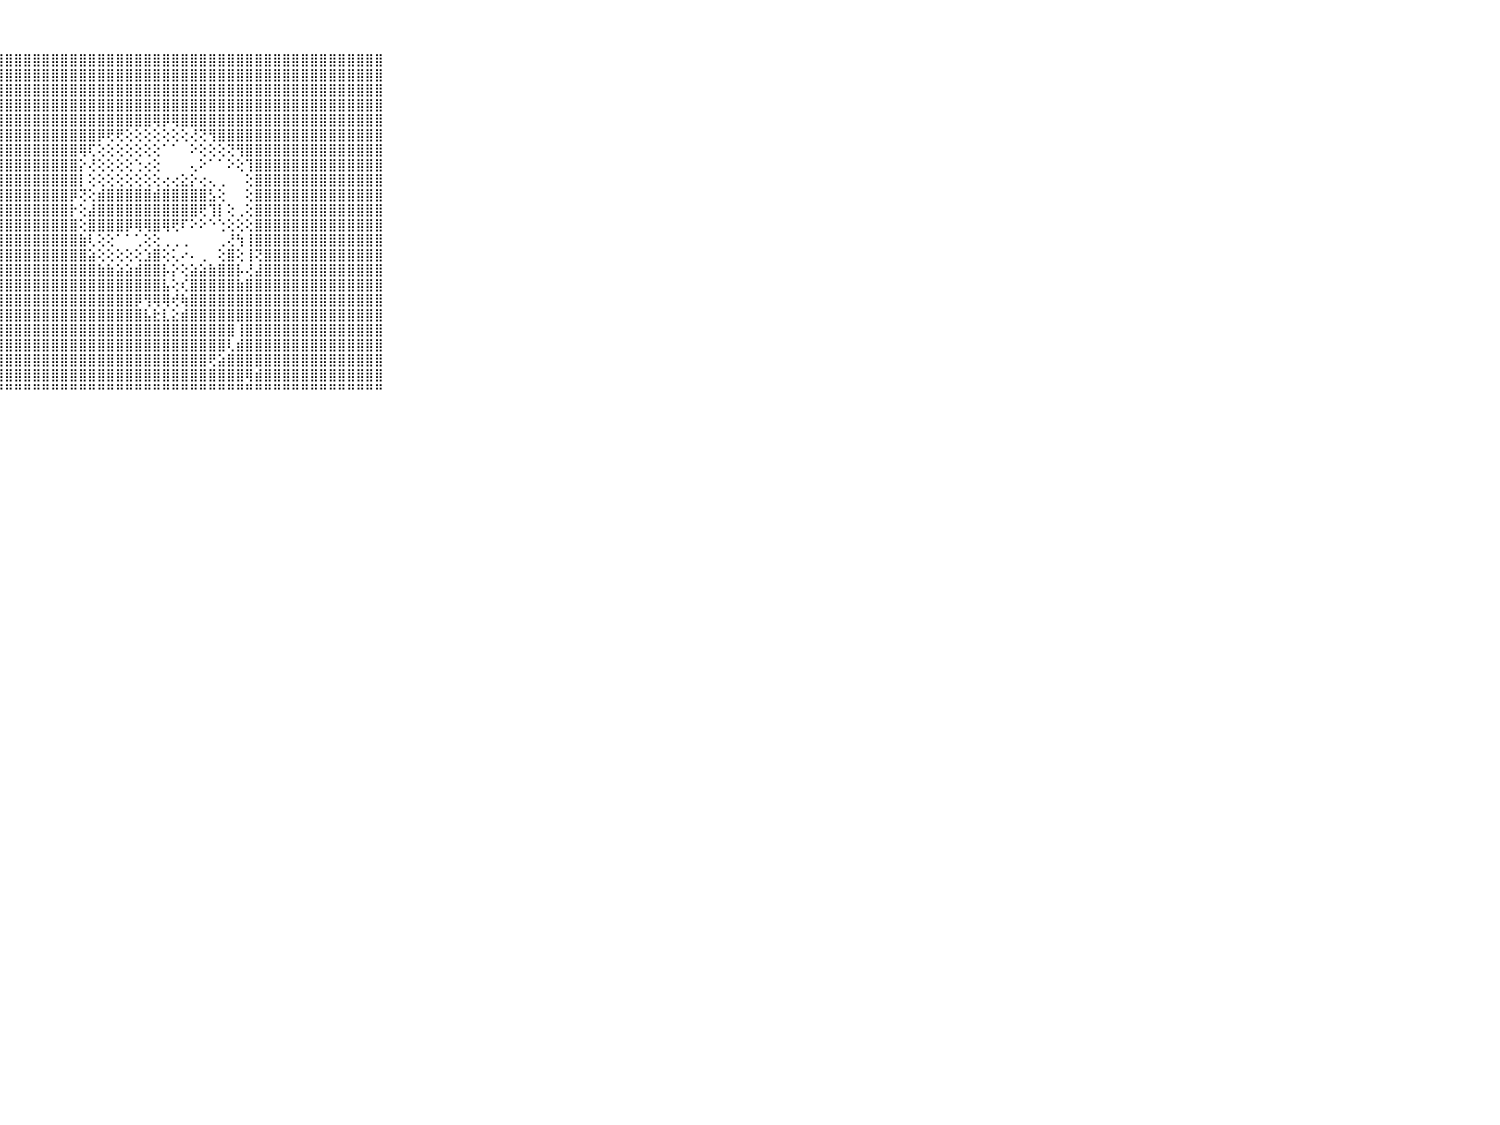

⠀⠀⠀⠀⠀⠀⠀⠀⠀⠀⠀⣿⣿⣿⣿⣿⣿⣿⣿⣿⣿⣿⣿⣿⣿⣿⣿⣿⣿⣿⣿⣿⣿⣿⣿⣿⣿⣿⣿⣿⣿⣿⣿⣿⣿⣿⣿⣿⣿⣿⣿⣿⣿⣿⣿⣿⣿⣿⣿⣿⣿⣿⣿⣿⣿⣿⣿⣿⣿⠀⠀⠀⠀⠀⠀⠀⠀⠀⠀⠀⠀
⠀⠀⠀⠀⠀⠀⠀⠀⠀⠀⠀⣿⣿⣿⣿⣿⣿⣿⣿⣿⣿⣿⣿⣿⣿⣿⣿⣿⣿⣿⣿⣿⣿⣿⣿⣿⣿⣿⣿⣿⣿⣿⣿⣿⣿⣿⣿⣿⣿⣿⣿⣿⣿⣿⣿⣿⣿⣿⣿⣿⣿⣿⣿⣿⣿⣿⣿⣿⣿⠀⠀⠀⠀⠀⠀⠀⠀⠀⠀⠀⠀
⠀⠀⠀⠀⠀⠀⠀⠀⠀⠀⠀⣿⣿⣿⣿⣿⣿⣿⣿⣿⣿⣿⣿⣿⣿⣿⣿⣿⣿⣿⣿⣿⣿⣿⣿⣿⣿⣿⣿⣿⣿⣿⣿⣿⣿⣿⣿⣿⣿⣿⣿⣿⣿⣿⣿⣿⣿⣿⣿⣿⣿⣿⣿⣿⣿⣿⣿⣿⣿⠀⠀⠀⠀⠀⠀⠀⠀⠀⠀⠀⠀
⠀⠀⠀⠀⠀⠀⠀⠀⠀⠀⠀⣿⣿⣿⣿⣿⣿⣿⣿⣿⣿⣿⣿⣿⣿⣿⣿⣿⣿⣿⣿⣿⣿⣿⣿⣿⣿⣿⣿⣿⣿⣿⣿⣿⣿⣿⣿⣿⣿⣿⣿⣿⣿⣿⣿⣿⣿⣿⣿⣿⣿⣿⣿⣿⣿⣿⣿⣿⣿⠀⠀⠀⠀⠀⠀⠀⠀⠀⠀⠀⠀
⠀⠀⠀⠀⠀⠀⠀⠀⠀⠀⠀⣿⣿⣿⣿⣿⣿⣿⣿⣿⣿⣿⣿⣿⣿⣿⣿⣿⣿⣿⣿⣿⣿⣿⣿⣿⣿⣿⣿⣿⣿⣿⣿⣿⢿⡿⢿⣿⣿⣿⣿⣿⣿⣿⣿⣿⣿⣿⣿⣿⣿⣿⣿⣿⣿⣿⣿⣿⣿⠀⠀⠀⠀⠀⠀⠀⠀⠀⠀⠀⠀
⠀⠀⠀⠀⠀⠀⠀⠀⠀⠀⠀⣿⣿⣿⣿⣿⣿⣿⣿⣿⣿⣿⣿⣿⣿⣿⣿⣿⣿⣿⣿⣿⣿⣿⣿⣿⣿⣿⡿⢟⢟⢕⢕⢕⢕⢕⢕⢕⢜⢝⢻⣿⣿⣿⣿⣿⣿⣿⣿⣿⣿⣿⣿⣿⣿⣿⣿⣿⣿⠀⠀⠀⠀⠀⠀⠀⠀⠀⠀⠀⠀
⠀⠀⠀⠀⠀⠀⠀⠀⠀⠀⠀⣿⣿⣿⣿⣿⣿⣿⣿⣿⣿⣿⣿⣿⣿⣿⣿⣿⣿⣿⣿⣿⣿⣿⣿⣿⢿⢏⢕⢕⢕⢕⢕⢕⢕⠁⠁⠀⠕⢕⢕⢕⢝⢻⣿⣿⣿⣿⣿⣿⣿⣿⣿⣿⣿⣿⣿⣿⣿⠀⠀⠀⠀⠀⠀⠀⠀⠀⠀⠀⠀
⠀⠀⠀⠀⠀⠀⠀⠀⠀⠀⠀⣿⣿⣿⣿⣿⣿⣿⣿⣿⣿⣿⣿⣿⣿⣿⣿⣿⣿⣿⣿⣿⣿⣿⣿⣿⡕⢜⢕⢕⢕⢕⢑⢔⢕⠀⠀⠀⢄⠕⠁⠁⠕⢕⢹⣿⣿⣿⣿⣿⣿⣿⣿⣿⣿⣿⣿⣿⣿⠀⠀⠀⠀⠀⠀⠀⠀⠀⠀⠀⠀
⠀⠀⠀⠀⠀⠀⠀⠀⠀⠀⠀⣿⣿⣿⣿⣿⣿⣿⣿⣿⣿⣿⣿⣿⣿⣿⣿⣿⣿⣿⣿⣿⣿⣿⣿⣿⡇⢕⢕⢕⢕⢕⢕⢕⢕⢔⢔⣕⡕⢔⢄⢀⠀⠀⢕⣿⣿⣿⣿⣿⣿⣿⣿⣿⣿⣿⣿⣿⣿⠀⠀⠀⠀⠀⠀⠀⠀⠀⠀⠀⠀
⠀⠀⠀⠀⠀⠀⠀⠀⠀⠀⠀⣿⣿⣿⣿⣿⣿⣿⣿⣿⣿⣿⣿⣿⣿⣿⣿⣿⣿⣿⣿⣿⣿⣿⣿⡿⢝⢕⣾⣿⣿⣿⣿⣿⣾⣿⣿⣿⣿⣿⣣⢕⠀⠀⢕⣿⣿⣿⣿⣿⣿⣿⣿⣿⣿⣿⣿⣿⣿⠀⠀⠀⠀⠀⠀⠀⠀⠀⠀⠀⠀
⠀⠀⠀⠀⠀⠀⠀⠀⠀⠀⠀⣿⣿⣿⣿⣿⣿⣿⣿⣿⣿⣿⣿⣿⣿⣿⣿⣿⣿⣿⣿⣿⣿⣿⣿⡗⢕⣼⣿⣿⣿⣿⣿⣿⣿⣿⣿⣿⣿⢟⢹⡇⢕⢀⢕⣿⣿⣿⣿⣿⣿⣿⣿⣿⣿⣿⣿⣿⣿⠀⠀⠀⠀⠀⠀⠀⠀⠀⠀⠀⠀
⠀⠀⠀⠀⠀⠀⠀⠀⠀⠀⠀⣿⣿⣿⣿⣿⣿⣿⣿⣿⣿⣿⣿⣿⣿⣿⣿⣿⣿⣿⣿⣿⣿⣿⣿⣿⢕⣿⣿⣿⣿⡿⢿⢿⣿⢿⢟⠏⠕⠕⠑⢑⢕⢕⢕⣿⣿⣿⣿⣿⣿⣿⣿⣿⣿⣿⣿⣿⣿⠀⠀⠀⠀⠀⠀⠀⠀⠀⠀⠀⠀
⠀⠀⠀⠀⠀⠀⠀⠀⠀⠀⠀⣿⣿⣿⣿⣿⣿⣿⣿⣿⣿⣿⣿⣿⣿⣿⣿⣿⣿⣿⣿⣿⣿⣿⣿⣿⣷⢇⢕⢕⠁⠁⢁⢕⢕⢀⢀⢀⠀⠀⠀⢀⢜⢳⢸⣿⣿⣿⣿⣿⣿⣿⣿⣿⣿⣿⣿⣿⣿⠀⠀⠀⠀⠀⠀⠀⠀⠀⠀⠀⠀
⠀⠀⠀⠀⠀⠀⠀⠀⠀⠀⠀⣿⣿⣿⣿⣿⣿⣿⣿⣿⣿⣿⣿⣿⣿⣿⣿⣿⣿⣿⣿⣿⣿⣿⣿⣿⣿⣵⢕⢕⢕⢕⢕⣱⣿⢕⢅⠔⠄⢀⠀⢕⣿⢕⢸⢝⣿⣿⣿⣿⣿⣿⣿⣿⣿⣿⣿⣿⣿⠀⠀⠀⠀⠀⠀⠀⠀⠀⠀⠀⠀
⠀⠀⠀⠀⠀⠀⠀⠀⠀⠀⠀⣿⣿⣿⣿⣿⣿⣿⣿⣿⣿⣿⣿⣿⣿⣿⣿⣿⣿⣿⣿⣿⣿⣿⣿⣿⣿⣿⣷⣷⣵⣵⣾⣿⣿⡧⡕⢕⣵⣵⣷⣿⣿⡧⢜⣼⣿⣿⣿⣿⣿⣿⣿⣿⣿⣿⣿⣿⣿⠀⠀⠀⠀⠀⠀⠀⠀⠀⠀⠀⠀
⠀⠀⠀⠀⠀⠀⠀⠀⠀⠀⠀⣿⣿⣿⣿⣿⣿⣿⣿⣿⣿⣿⣿⣿⣿⣿⣿⣿⣿⣿⣿⣿⣿⣿⣿⣿⣿⣿⣿⣿⣿⣿⣿⣿⣿⣧⢕⢎⣿⣿⣿⣿⣿⣷⣿⣿⣿⣿⣿⣿⣿⣿⣿⣿⣿⣿⣿⣿⣿⠀⠀⠀⠀⠀⠀⠀⠀⠀⠀⠀⠀
⠀⠀⠀⠀⠀⠀⠀⠀⠀⠀⠀⣿⣿⣿⣿⣿⣿⣿⣿⣿⣿⣿⣿⣿⣿⣿⣿⣿⣿⣿⣿⣿⣿⣿⣿⣿⣿⣿⣿⣿⣿⣿⡿⢻⢿⢿⢞⢷⣿⣿⣿⣿⣿⣿⣿⣿⣿⣿⣿⣿⣿⣿⣿⣿⣿⣿⣿⣿⣿⠀⠀⠀⠀⠀⠀⠀⠀⠀⠀⠀⠀
⠀⠀⠀⠀⠀⠀⠀⠀⠀⠀⠀⣿⣿⣿⣿⣿⣿⣿⣿⣿⣿⣿⣿⣿⣿⣿⣿⣿⣿⣿⣿⣿⣿⣿⣿⣿⣿⣿⣿⣿⣿⣿⣿⣧⣗⣇⣕⣾⣿⣿⣿⣿⣿⣿⣿⣿⣿⣿⣿⣿⣿⣿⣿⣿⣿⣿⣿⣿⣿⠀⠀⠀⠀⠀⠀⠀⠀⠀⠀⠀⠀
⠀⠀⠀⠀⠀⠀⠀⠀⠀⠀⠀⣿⣿⣿⣿⣿⣿⣿⣿⣿⣿⣿⣿⣿⣿⣿⣿⣿⣿⣿⣿⣿⣿⣿⣿⣿⣿⣿⣿⣿⣿⣿⣿⣿⣿⣿⣿⣿⣿⣿⣿⣿⣿⢸⣿⣿⣿⣿⣿⣿⣿⣿⣿⣿⣿⣿⣿⣿⣿⠀⠀⠀⠀⠀⠀⠀⠀⠀⠀⠀⠀
⠀⠀⠀⠀⠀⠀⠀⠀⠀⠀⠀⣿⣿⣿⣿⣿⣿⣿⣿⣿⣿⣿⣿⣿⣿⣿⣿⣿⣿⣿⣿⣿⣿⣿⣿⣿⣿⣿⣿⣿⣿⣿⣿⣿⣿⣿⣿⣿⣿⣿⣿⣿⢇⣾⣿⣿⣿⣿⣿⣿⣿⣿⣿⣿⣿⣿⣿⣿⣿⠀⠀⠀⠀⠀⠀⠀⠀⠀⠀⠀⠀
⠀⠀⠀⠀⠀⠀⠀⠀⠀⠀⠀⣿⣿⣿⣿⣿⣿⣿⣿⣿⣿⣿⣿⣿⣿⣿⣿⣿⣿⣿⣿⣿⣿⣿⣿⣿⣿⣿⣿⣿⣿⣿⣿⣿⣿⣿⣿⣿⣿⣿⢟⣵⣿⣿⣿⣿⣿⣿⣿⣿⣿⣿⣿⣿⣿⣿⣿⣿⣿⠀⠀⠀⠀⠀⠀⠀⠀⠀⠀⠀⠀
⠀⠀⠀⠀⠀⠀⠀⠀⠀⠀⠀⣿⣿⣿⣿⣿⣿⣿⣿⣿⣿⣿⣿⣿⣿⣿⣿⣿⣿⣿⣿⣿⣿⣿⣿⣿⣿⣿⣿⣿⣿⣿⣿⣿⣿⣿⣿⣿⣿⣿⣿⣿⣿⣿⢿⣾⣿⣿⣿⣿⣿⣿⣿⣿⣿⣿⣿⣿⣿⠀⠀⠀⠀⠀⠀⠀⠀⠀⠀⠀⠀
⠀⠀⠀⠀⠀⠀⠀⠀⠀⠀⠀⠛⠛⠛⠛⠛⠛⠛⠛⠛⠛⠛⠛⠛⠛⠛⠛⠛⠛⠛⠛⠛⠛⠛⠛⠛⠛⠛⠛⠛⠛⠛⠛⠛⠛⠛⠛⠛⠛⠛⠛⠛⠛⠛⠛⠛⠛⠛⠛⠛⠛⠛⠛⠛⠛⠛⠛⠛⠛⠀⠀⠀⠀⠀⠀⠀⠀⠀⠀⠀⠀